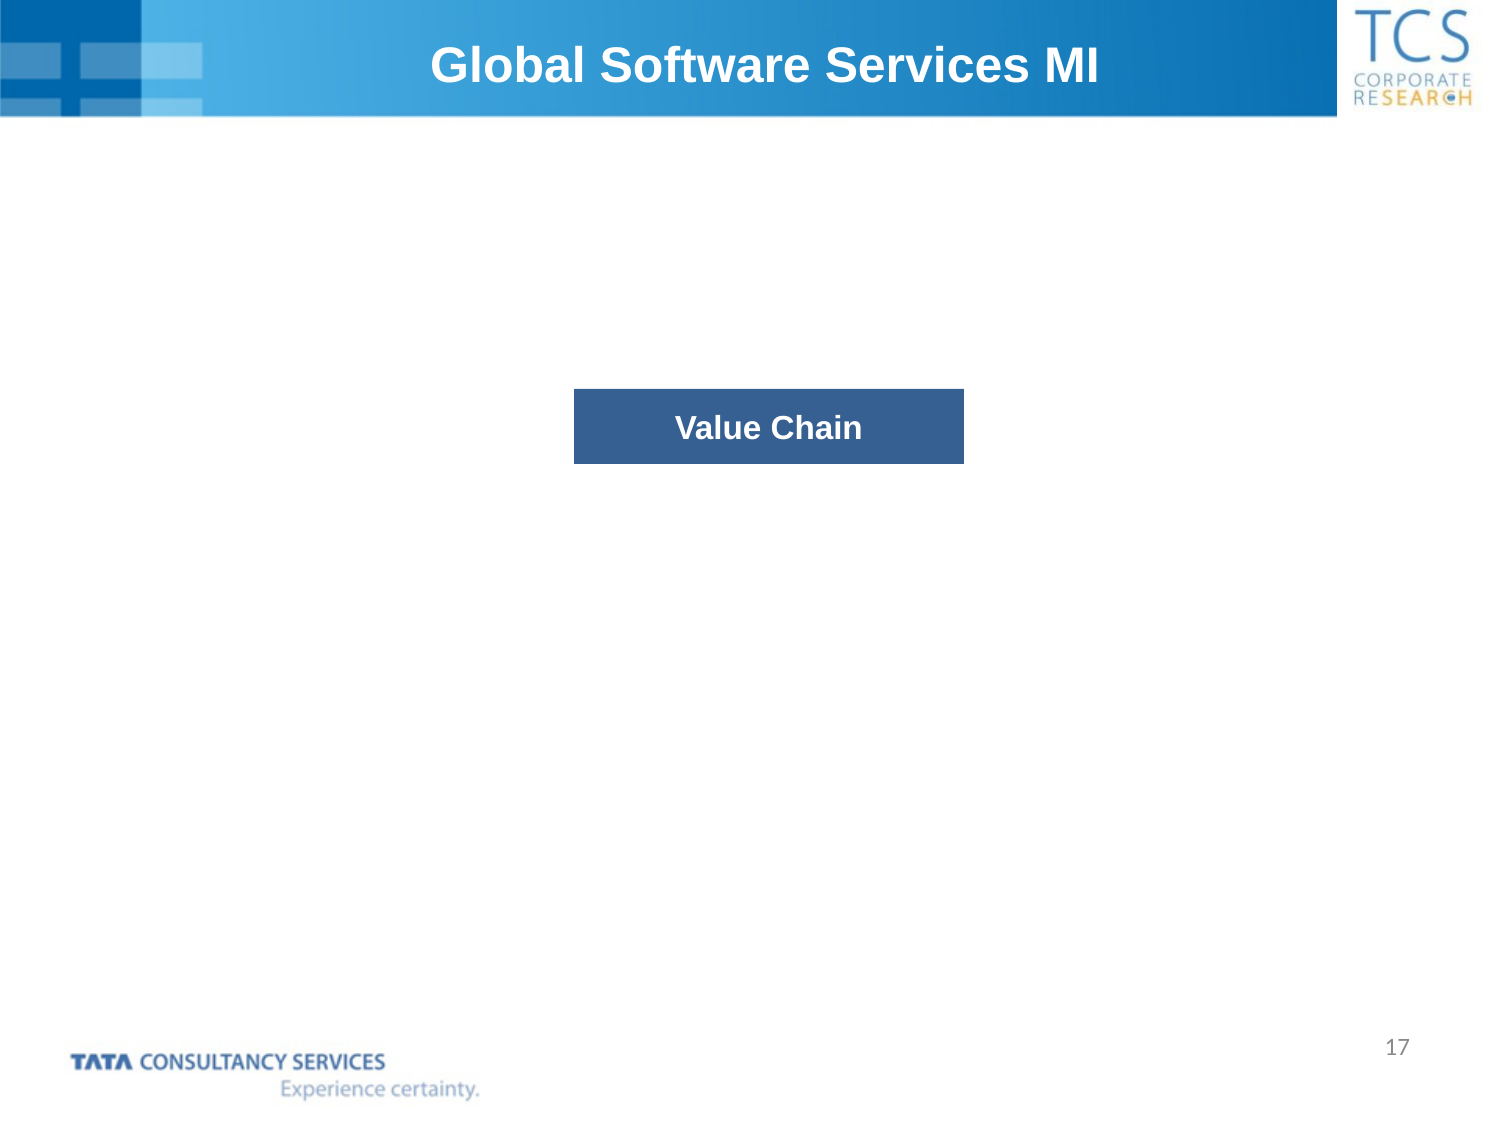

Global Software Services MI
Value Chain
17